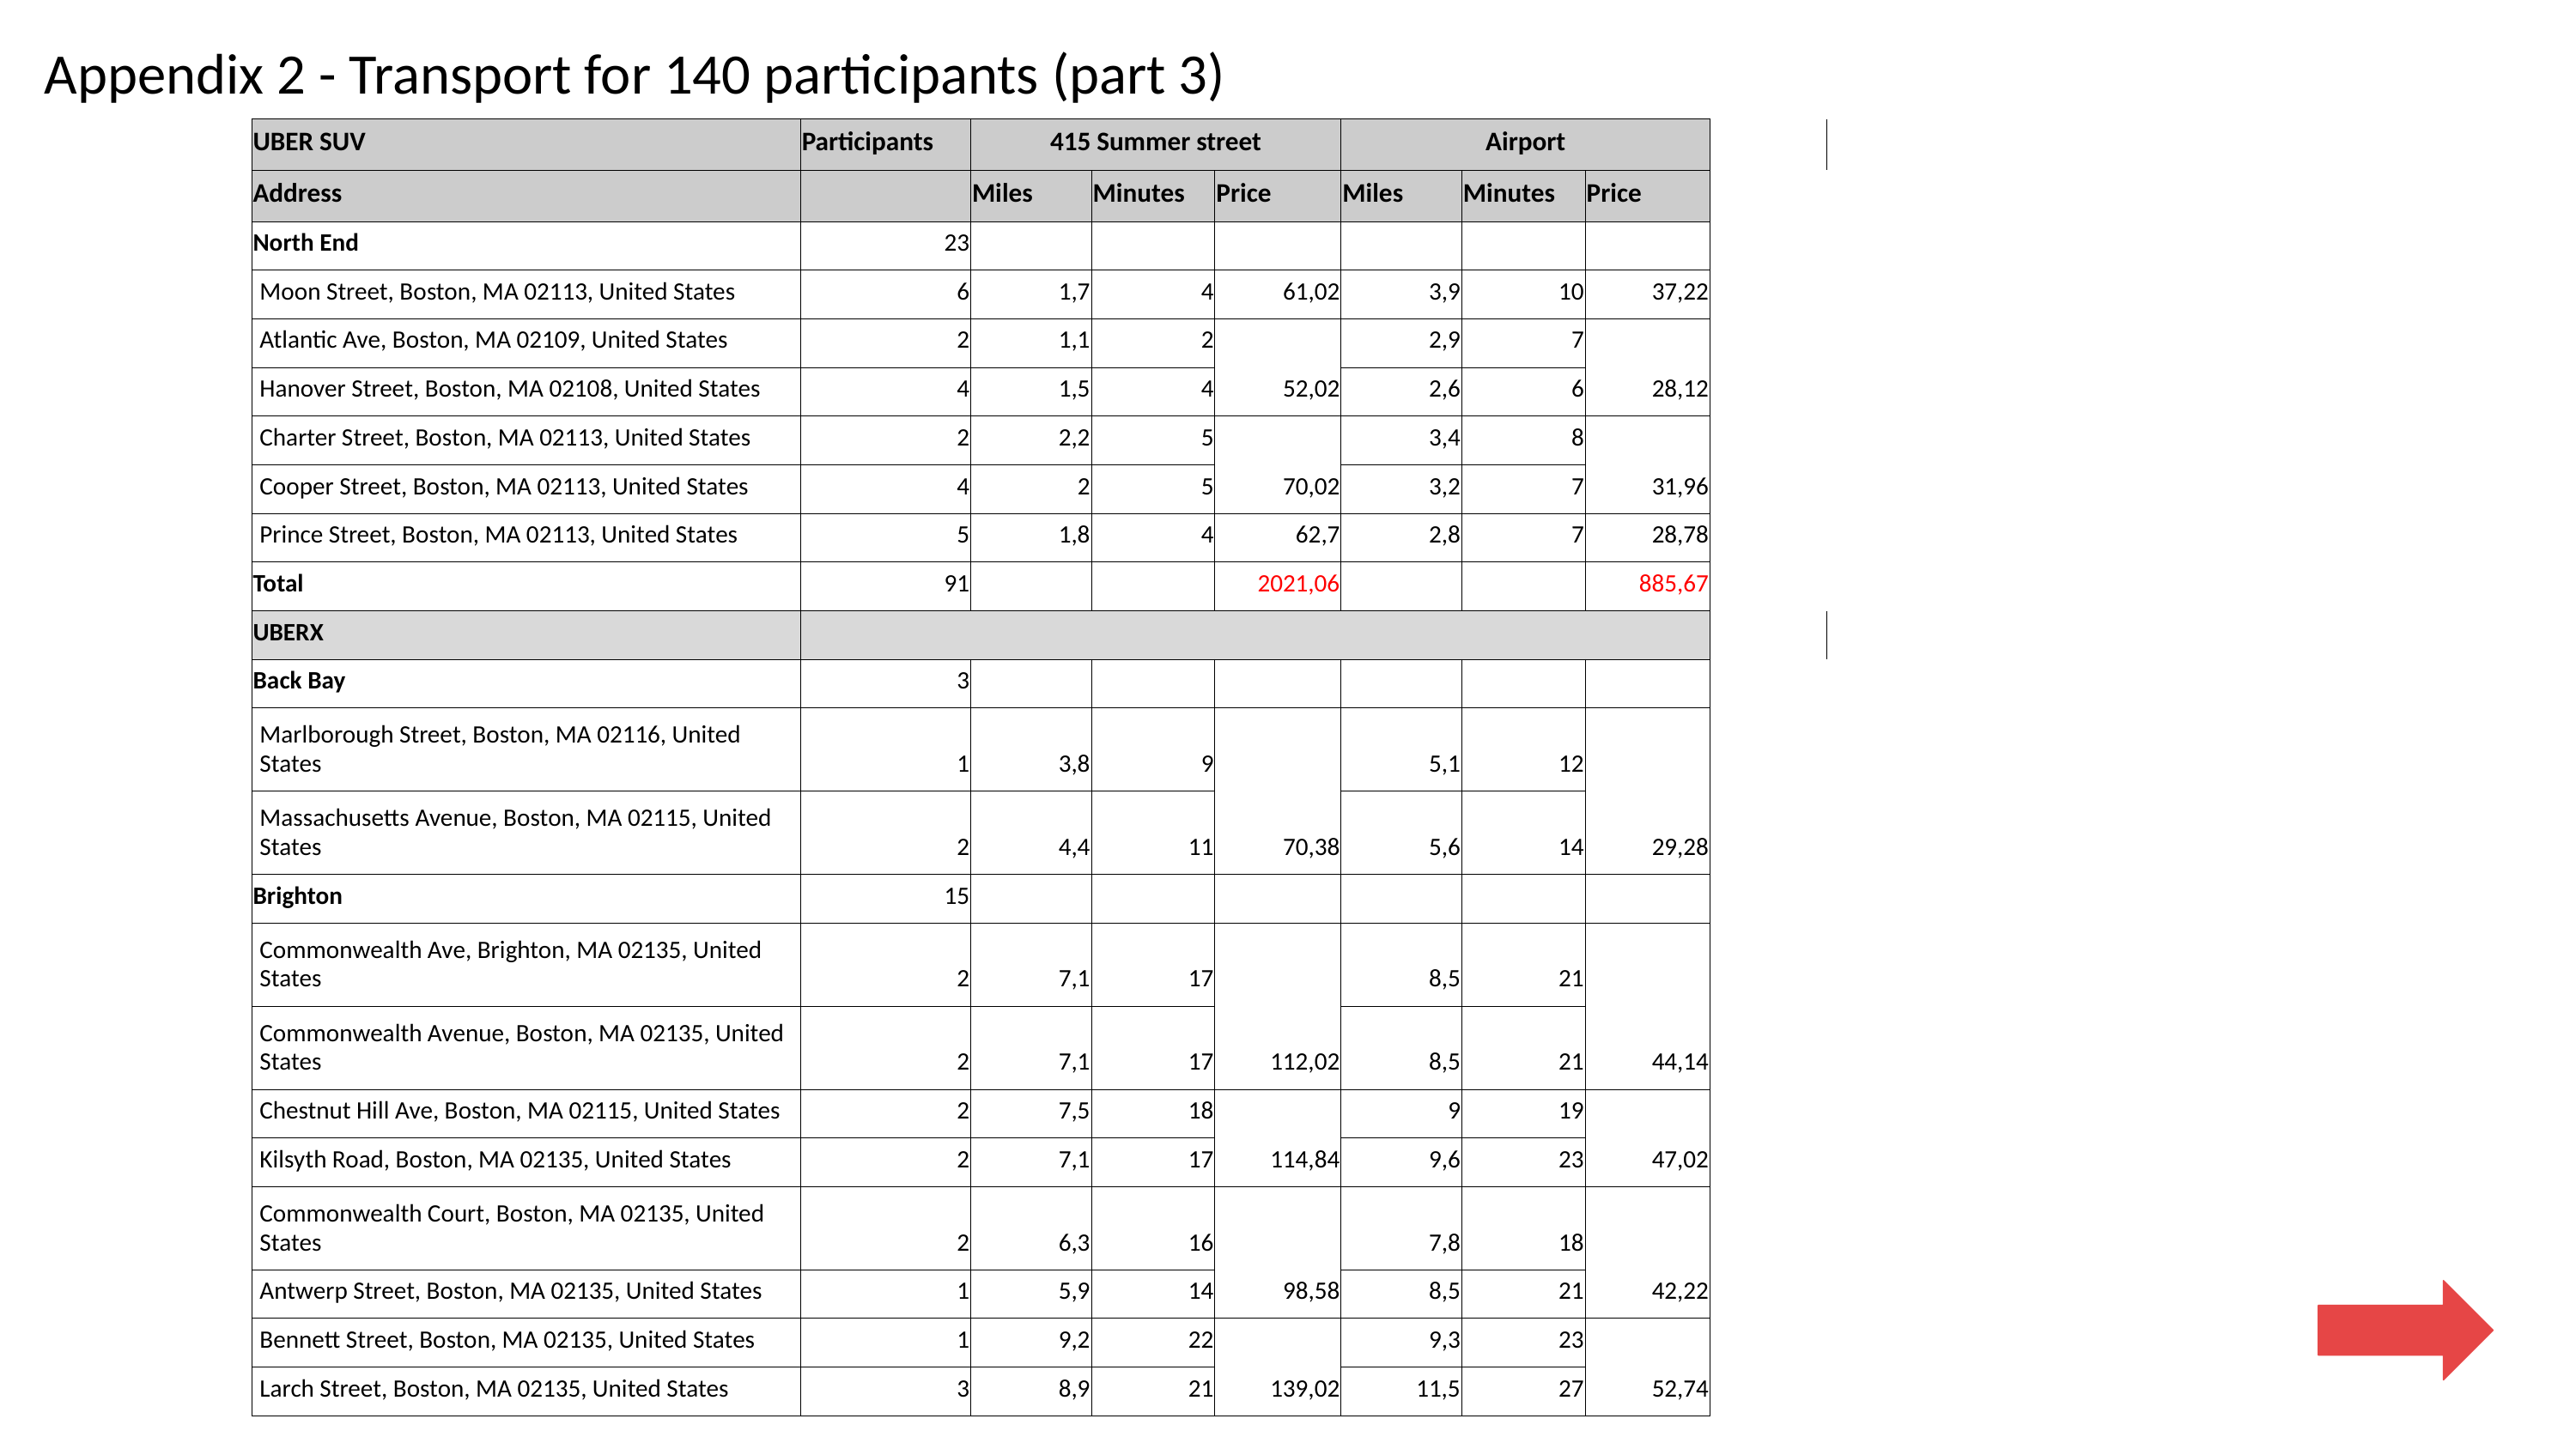

Appendix 2 - Transport for 140 participants (part 3)
| UBER SUV | Participants | 415 Summer street |  |  | Airport |  |  |  |
| --- | --- | --- | --- | --- | --- | --- | --- | --- |
| Address |  | Miles | Minutes | Price | Miles | Minutes | Price |  |
| North End | 23 |  |  |  |  |  |  |  |
| Moon Street, Boston, MA 02113, United States | 6 | 1,7 | 4 | 61,02 | 3,9 | 10 | 37,22 |  |
| Atlantic Ave, Boston, MA 02109, United States | 2 | 1,1 | 2 | 52,02 | 2,9 | 7 | 28,12 |  |
| Hanover Street, Boston, MA 02108, United States | 4 | 1,5 | 4 |  | 2,6 | 6 |  |  |
| Charter Street, Boston, MA 02113, United States | 2 | 2,2 | 5 | 70,02 | 3,4 | 8 | 31,96 |  |
| Cooper Street, Boston, MA 02113, United States | 4 | 2 | 5 |  | 3,2 | 7 |  |  |
| Prince Street, Boston, MA 02113, United States | 5 | 1,8 | 4 | 62,7 | 2,8 | 7 | 28,78 |  |
| Total | 91 |  |  | 2021,06 |  |  | 885,67 |  |
| UBERX |  |  |  |  |  |  |  |  |
| Back Bay | 3 |  |  |  |  |  |  |  |
| Marlborough Street, Boston, MA 02116, United States | 1 | 3,8 | 9 | 70,38 | 5,1 | 12 | 29,28 |  |
| Massachusetts Avenue, Boston, MA 02115, United States | 2 | 4,4 | 11 |  | 5,6 | 14 |  |  |
| Brighton | 15 |  |  |  |  |  |  |  |
| Commonwealth Ave, Brighton, MA 02135, United States | 2 | 7,1 | 17 | 112,02 | 8,5 | 21 | 44,14 |  |
| Commonwealth Avenue, Boston, MA 02135, United States | 2 | 7,1 | 17 |  | 8,5 | 21 |  |  |
| Chestnut Hill Ave, Boston, MA 02115, United States | 2 | 7,5 | 18 | 114,84 | 9 | 19 | 47,02 |  |
| Kilsyth Road, Boston, MA 02135, United States | 2 | 7,1 | 17 |  | 9,6 | 23 |  |  |
| Commonwealth Court, Boston, MA 02135, United States | 2 | 6,3 | 16 | 98,58 | 7,8 | 18 | 42,22 |  |
| Antwerp Street, Boston, MA 02135, United States | 1 | 5,9 | 14 |  | 8,5 | 21 |  |  |
| Bennett Street, Boston, MA 02135, United States | 1 | 9,2 | 22 | 139,02 | 9,3 | 23 | 52,74 |  |
| Larch Street, Boston, MA 02135, United States | 3 | 8,9 | 21 |  | 11,5 | 27 |  |  |